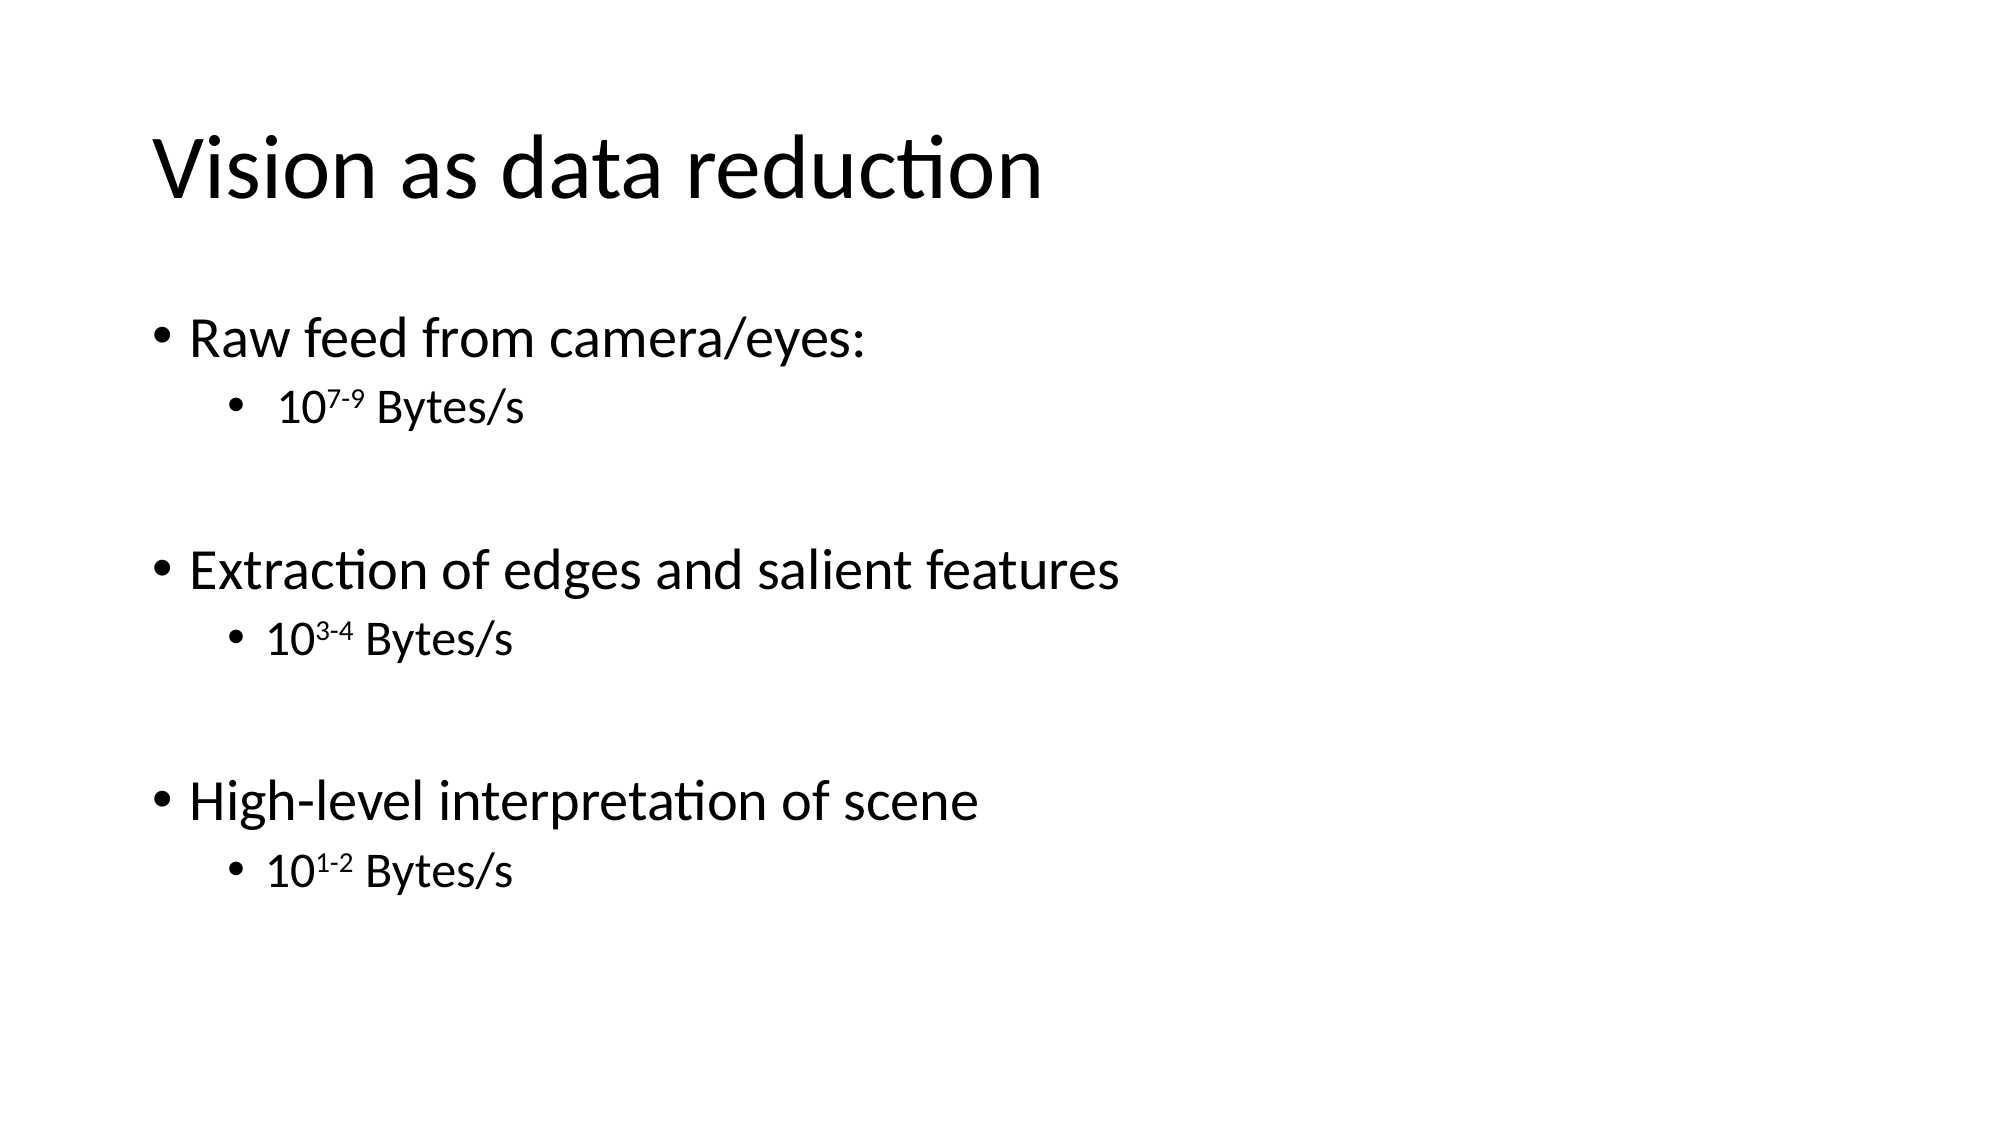

# Vision as data reduction
Raw feed from camera/eyes:
 107-9 Bytes/s

Extraction of edges and salient features
103-4 Bytes/s

High-level interpretation of scene
101-2 Bytes/s